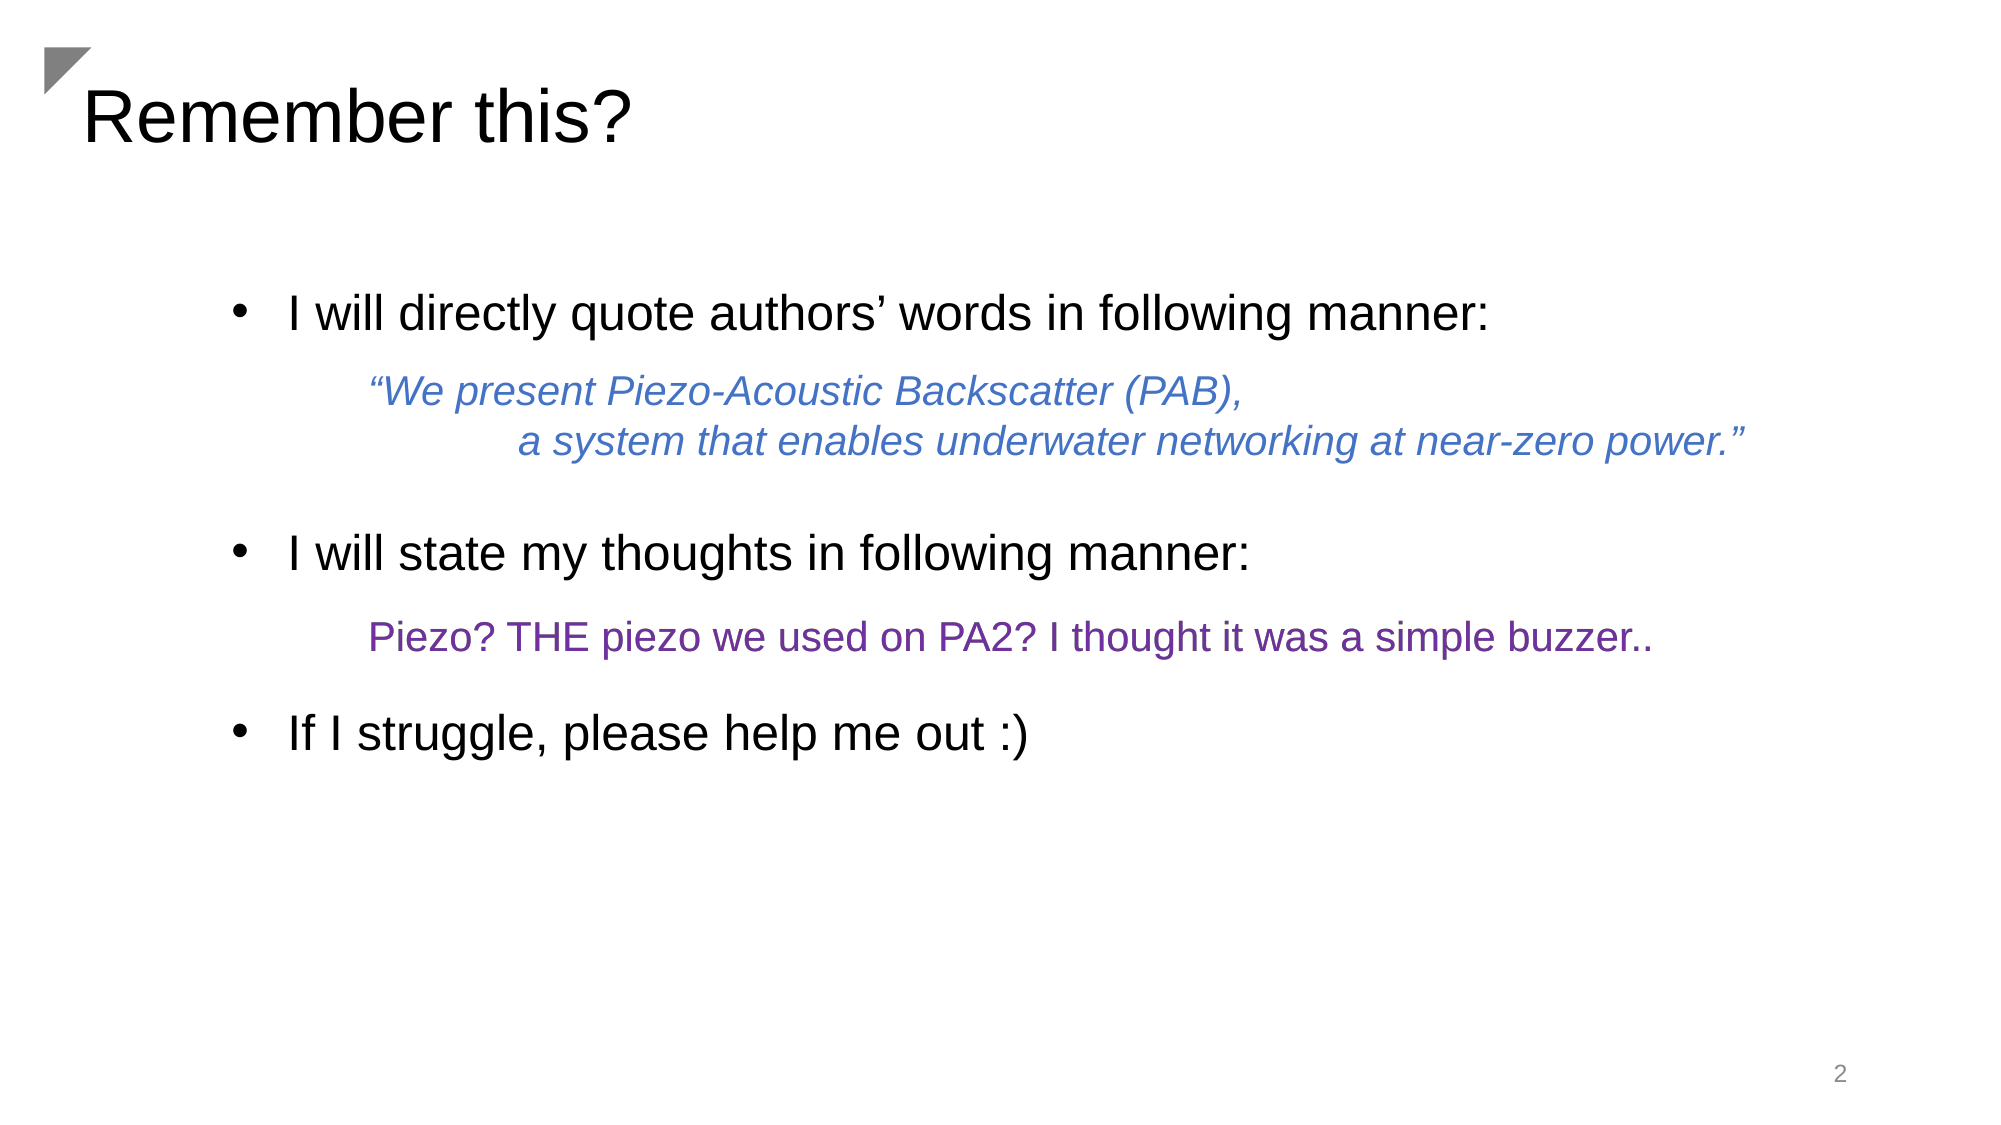

Remember this?
I will directly quote authors’ words in following manner:

I will state my thoughts in following manner:

If I struggle, please help me out :)
“We present Piezo-Acoustic Backscatter (PAB),
	a system that enables underwater networking at near-zero power.”
Piezo? THE piezo we used on PA2? I thought it was a simple buzzer..
Piezo? THE piezo we used on PA2? I thought it was a simple buzzer..
2